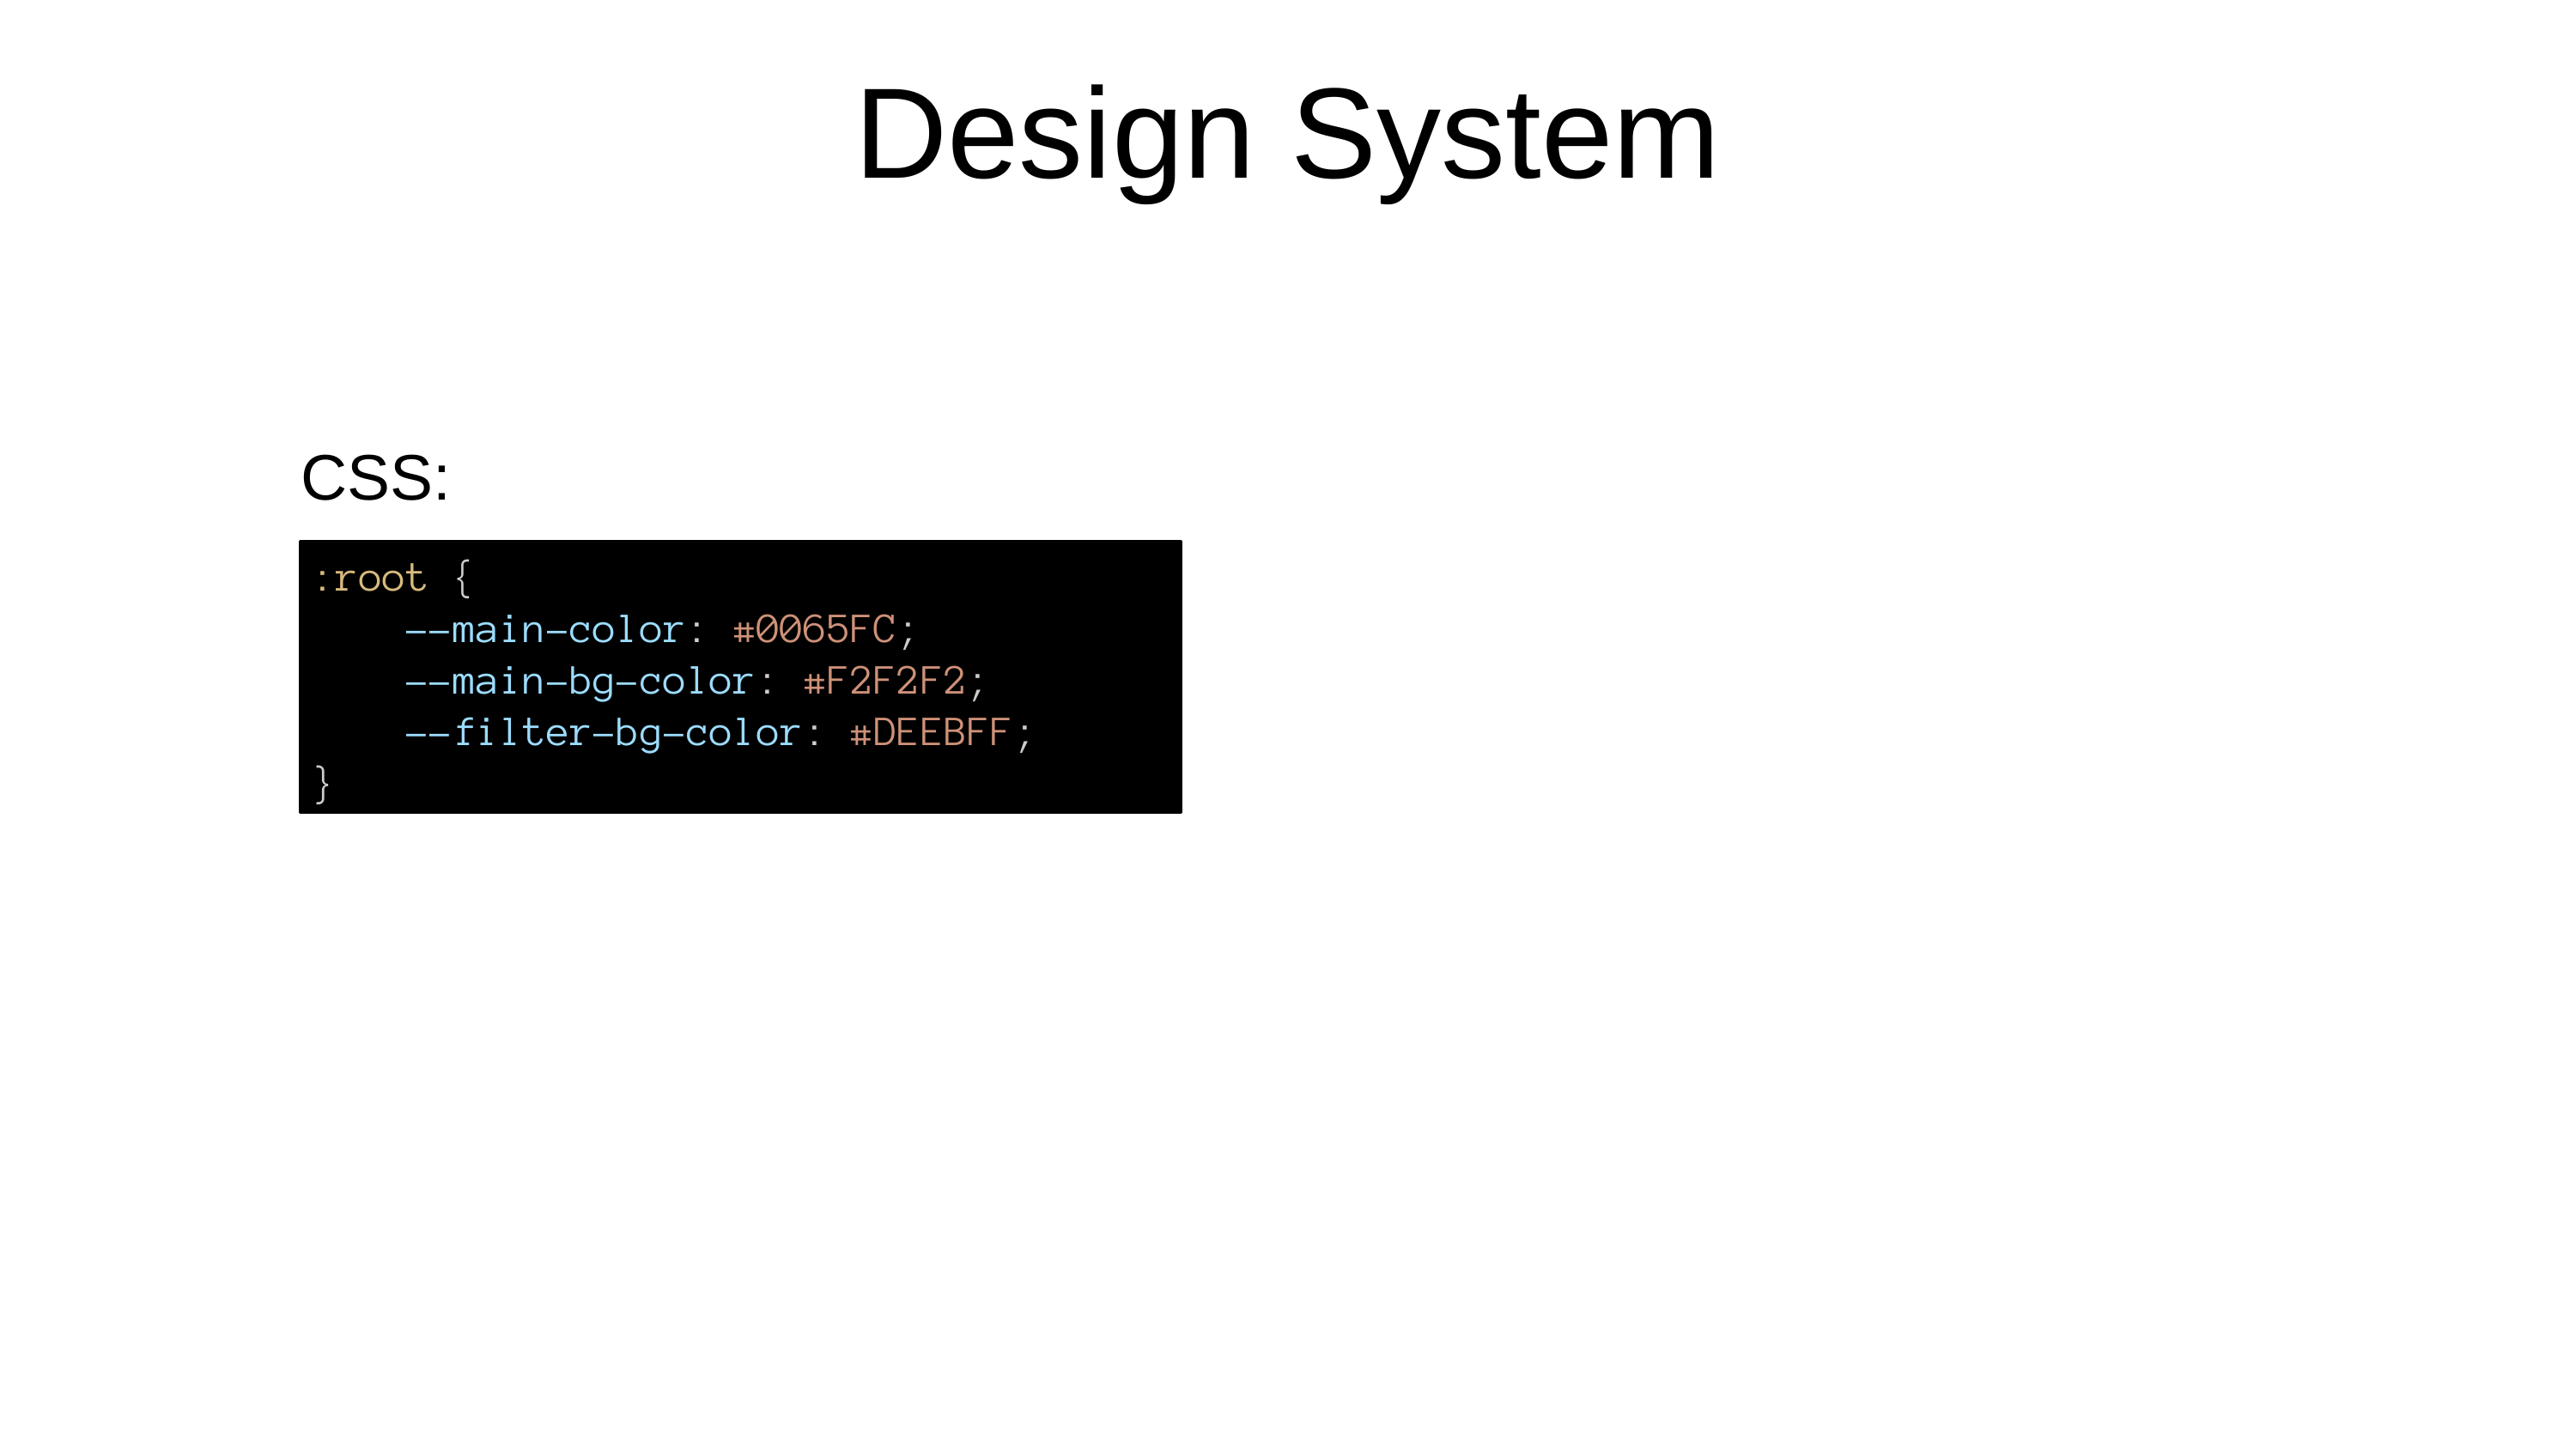

Design System

CSS:
:root {
    --main-color: #0065FC;
    --main-bg-color: #F2F2F2;
    --filter-bg-color: #DEEBFF;
}